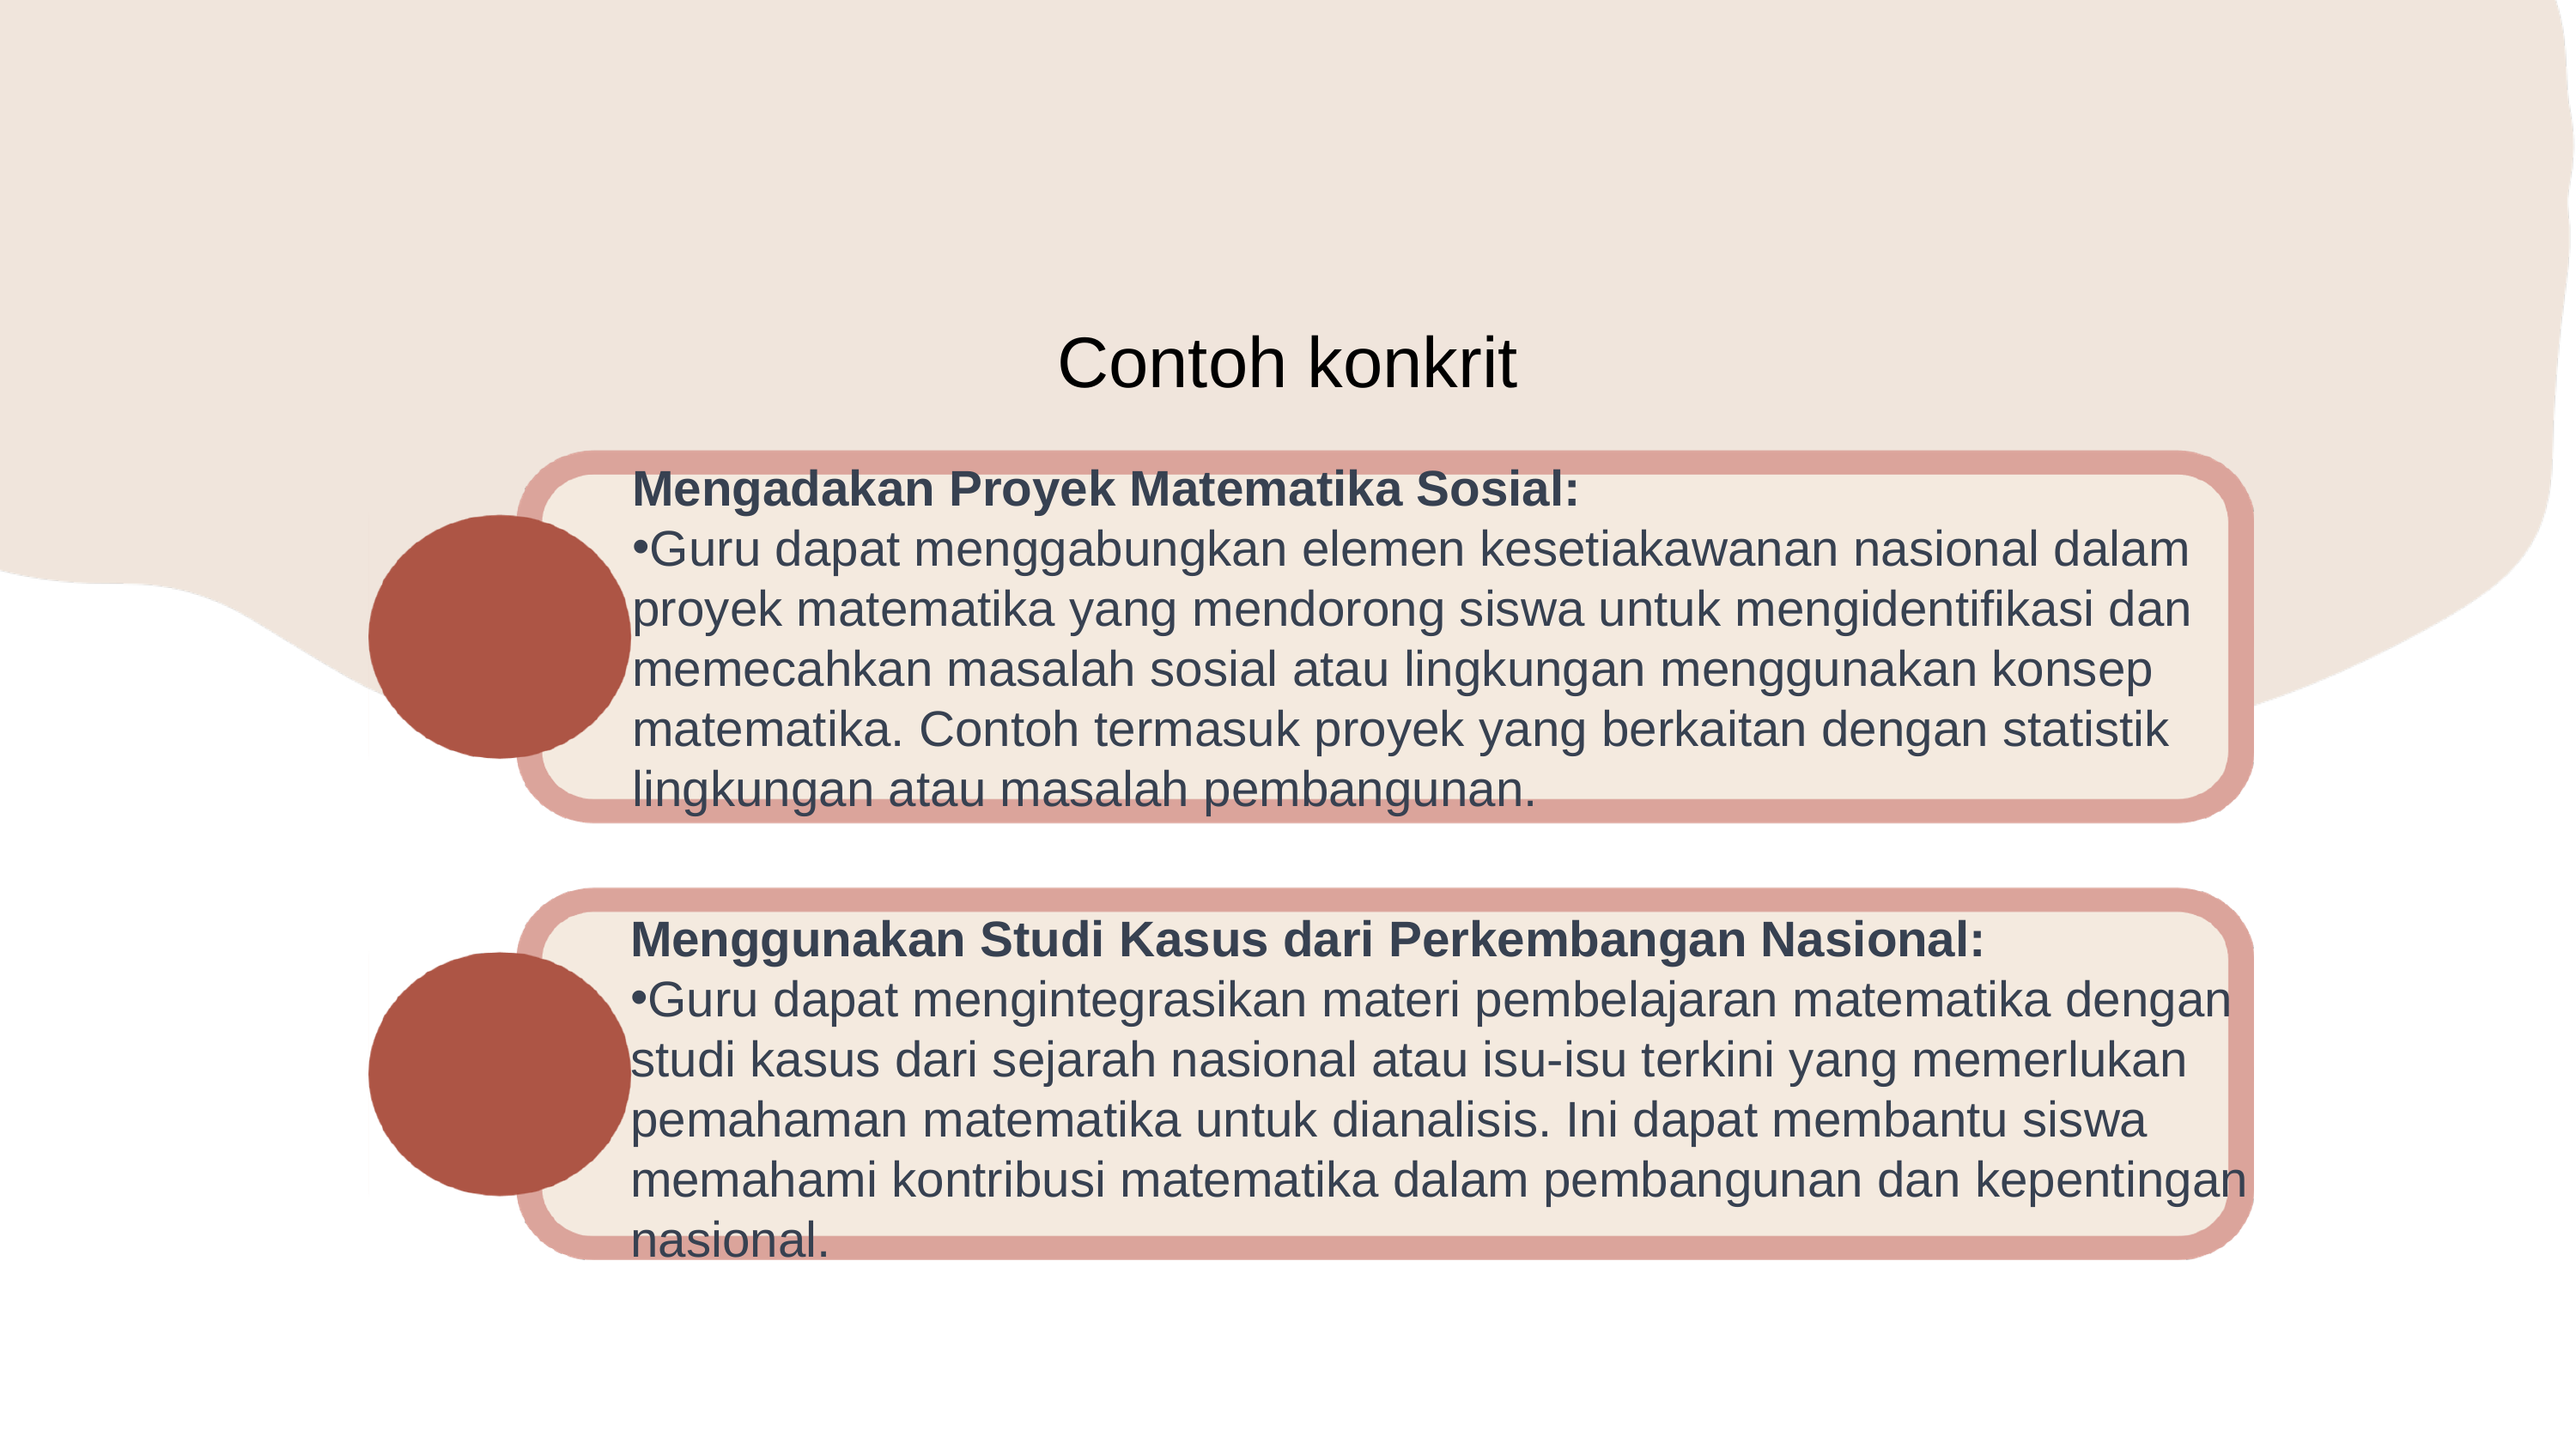

Contoh konkrit

Mengadakan Proyek Matematika Sosial:
Guru dapat menggabungkan elemen kesetiakawanan nasional dalam proyek matematika yang mendorong siswa untuk mengidentifikasi dan memecahkan masalah sosial atau lingkungan menggunakan konsep matematika. Contoh termasuk proyek yang berkaitan dengan statistik lingkungan atau masalah pembangunan.
Menggunakan Studi Kasus dari Perkembangan Nasional:
Guru dapat mengintegrasikan materi pembelajaran matematika dengan studi kasus dari sejarah nasional atau isu-isu terkini yang memerlukan pemahaman matematika untuk dianalisis. Ini dapat membantu siswa memahami kontribusi matematika dalam pembangunan dan kepentingan nasional.